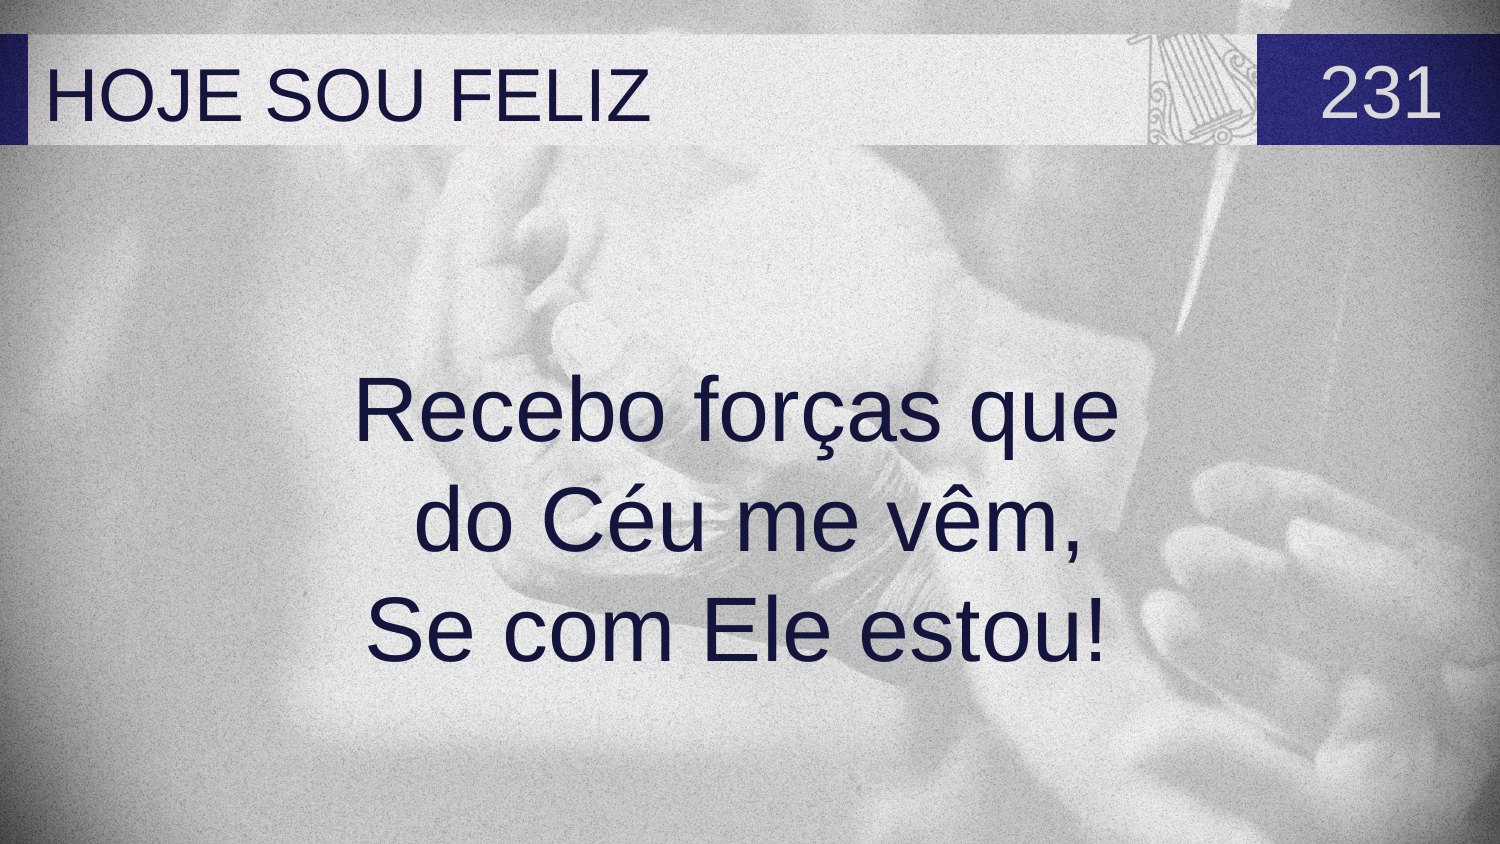

# HOJE SOU FELIZ
231
Recebo forças que
do Céu me vêm,
Se com Ele estou!